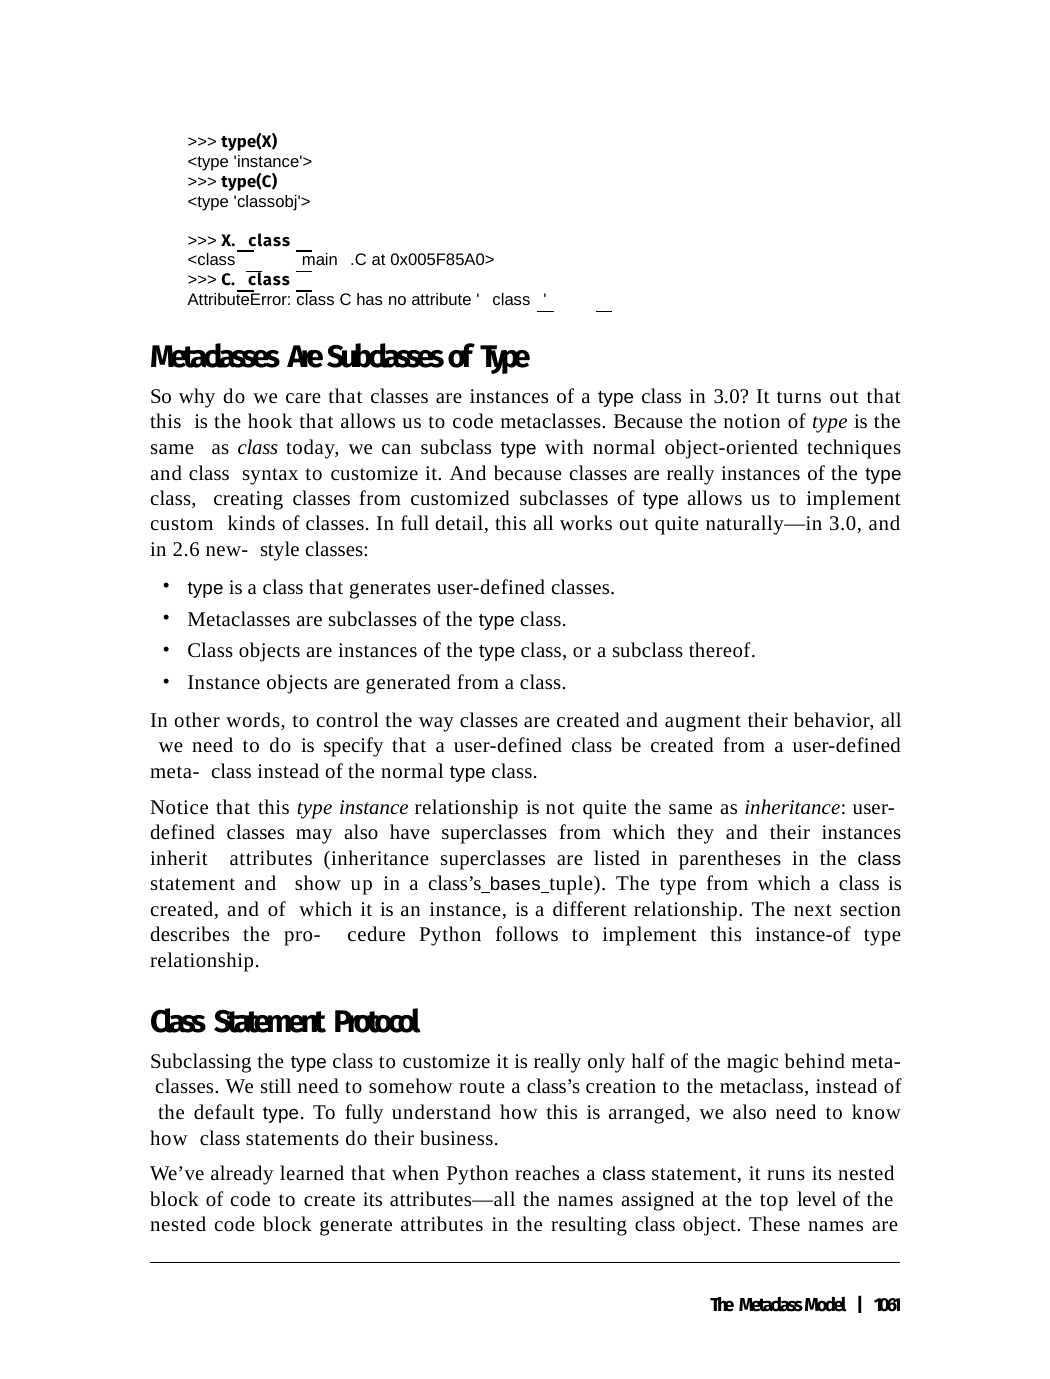

>>> type(X)
<type 'instance'>
>>> type(C)
<type 'classobj'>

>>> X.   class
<class	main .C at 0x005F85A0>
>>> C.   class
AttributeError: class C has no attribute ' class '

Metaclasses Are Subclasses of Type
So why do we care that classes are instances of a type class in 3.0? It turns out that this  is the hook that allows us to code metaclasses. Because the notion of type is the same  as class today, we can subclass type with normal object-oriented techniques and class  syntax to customize it. And because classes are really instances of the type class,  creating classes from customized subclasses of type allows us to implement custom  kinds of classes. In full detail, this all works out quite naturally—in 3.0, and in 2.6 new-  style classes:
type is a class that generates user-defined classes.
Metaclasses are subclasses of the type class.
Class objects are instances of the type class, or a subclass thereof.
Instance objects are generated from a class.
In other words, to control the way classes are created and augment their behavior, all  we need to do is specify that a user-defined class be created from a user-defined meta-  class instead of the normal type class.
Notice that this type instance relationship is not quite the same as inheritance: user-  defined classes may also have superclasses from which they and their instances inherit  attributes (inheritance superclasses are listed in parentheses in the class statement and  show up in a class’s bases tuple). The type from which a class is created, and of  which it is an instance, is a different relationship. The next section describes the pro-  cedure Python follows to implement this instance-of type relationship.

Class Statement Protocol
Subclassing the type class to customize it is really only half of the magic behind meta-  classes. We still need to somehow route a class’s creation to the metaclass, instead of  the default type. To fully understand how this is arranged, we also need to know how  class statements do their business.
We’ve already learned that when Python reaches a class statement, it runs its nested  block of code to create its attributes—all the names assigned at the top level of the  nested code block generate attributes in the resulting class object. These names are

The Metaclass Model  |  1061